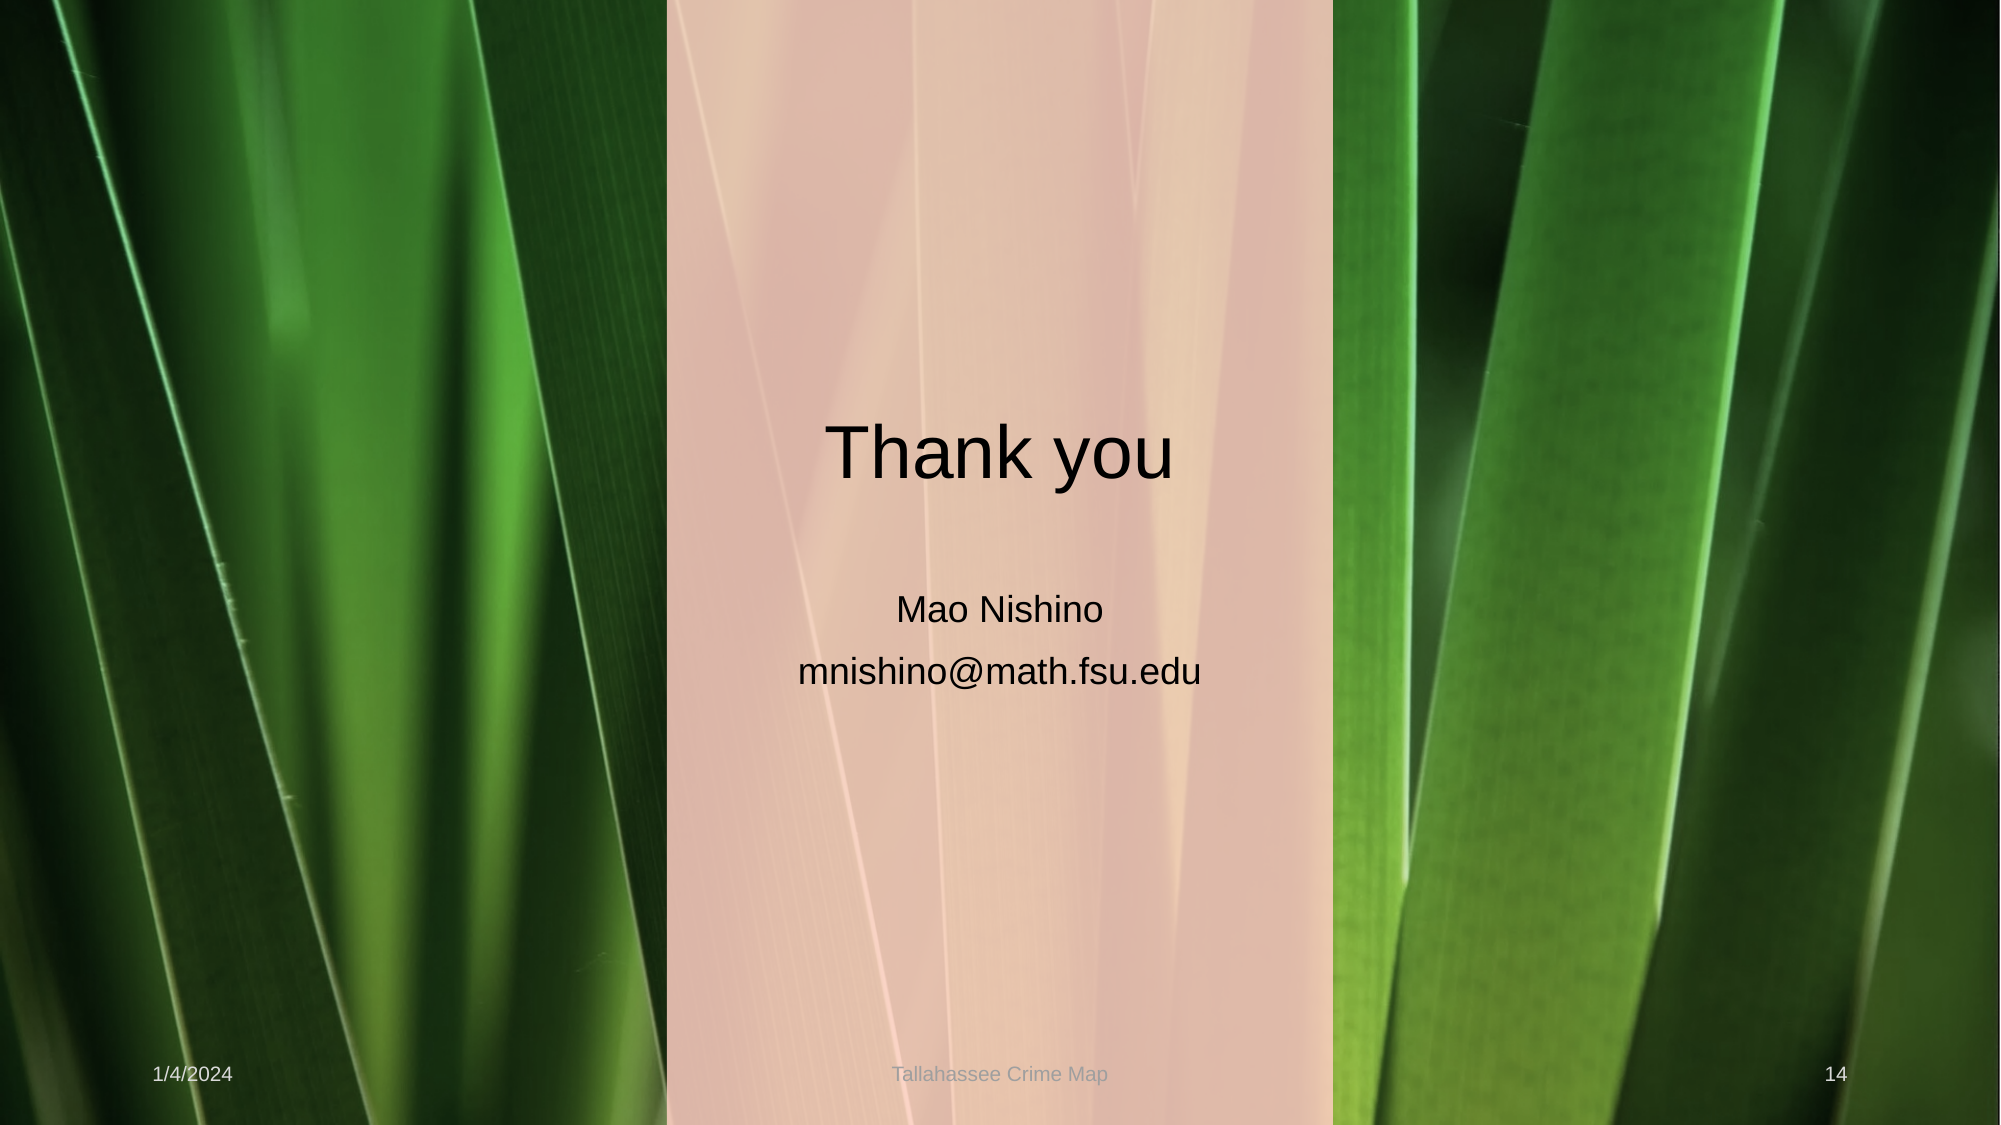

# Thank you
Mao Nishino
mnishino@math.fsu.edu
1/4/2024
Tallahassee Crime Map
14